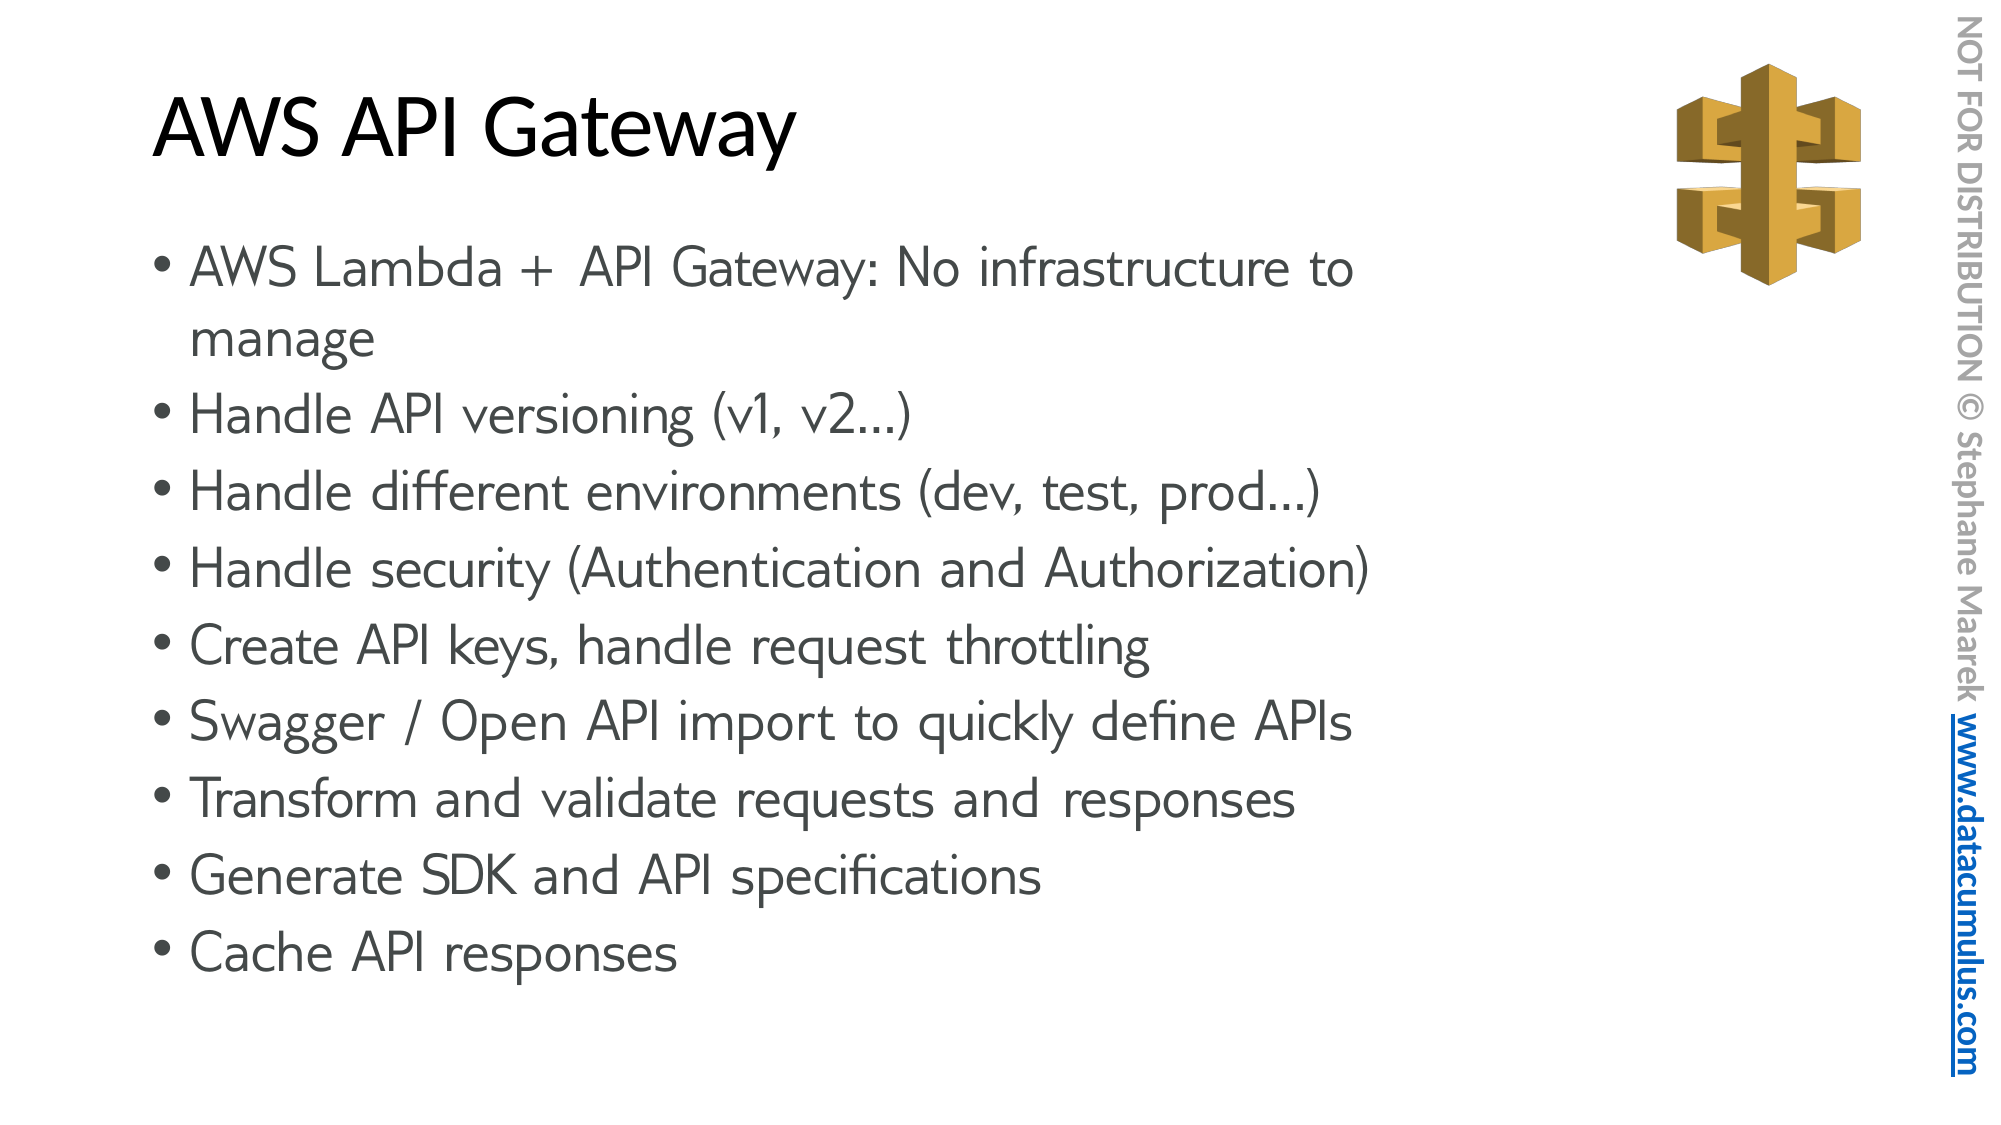

NOT FOR DISTRIBUTION © Stephane Maarek www.datacumulus.com
# AWS API Gateway

AWS Lambda + API Gateway: No infrastructure to manage
Handle API versioning (v1, v2…)
Handle different environments (dev, test, prod…)
Handle security (Authentication and Authorization)
Create API keys, handle request throttling
Swagger / Open API import to quickly define APIs
Transform and validate requests and responses
Generate SDK and API specifications
Cache API responses
© Stephane Maarek